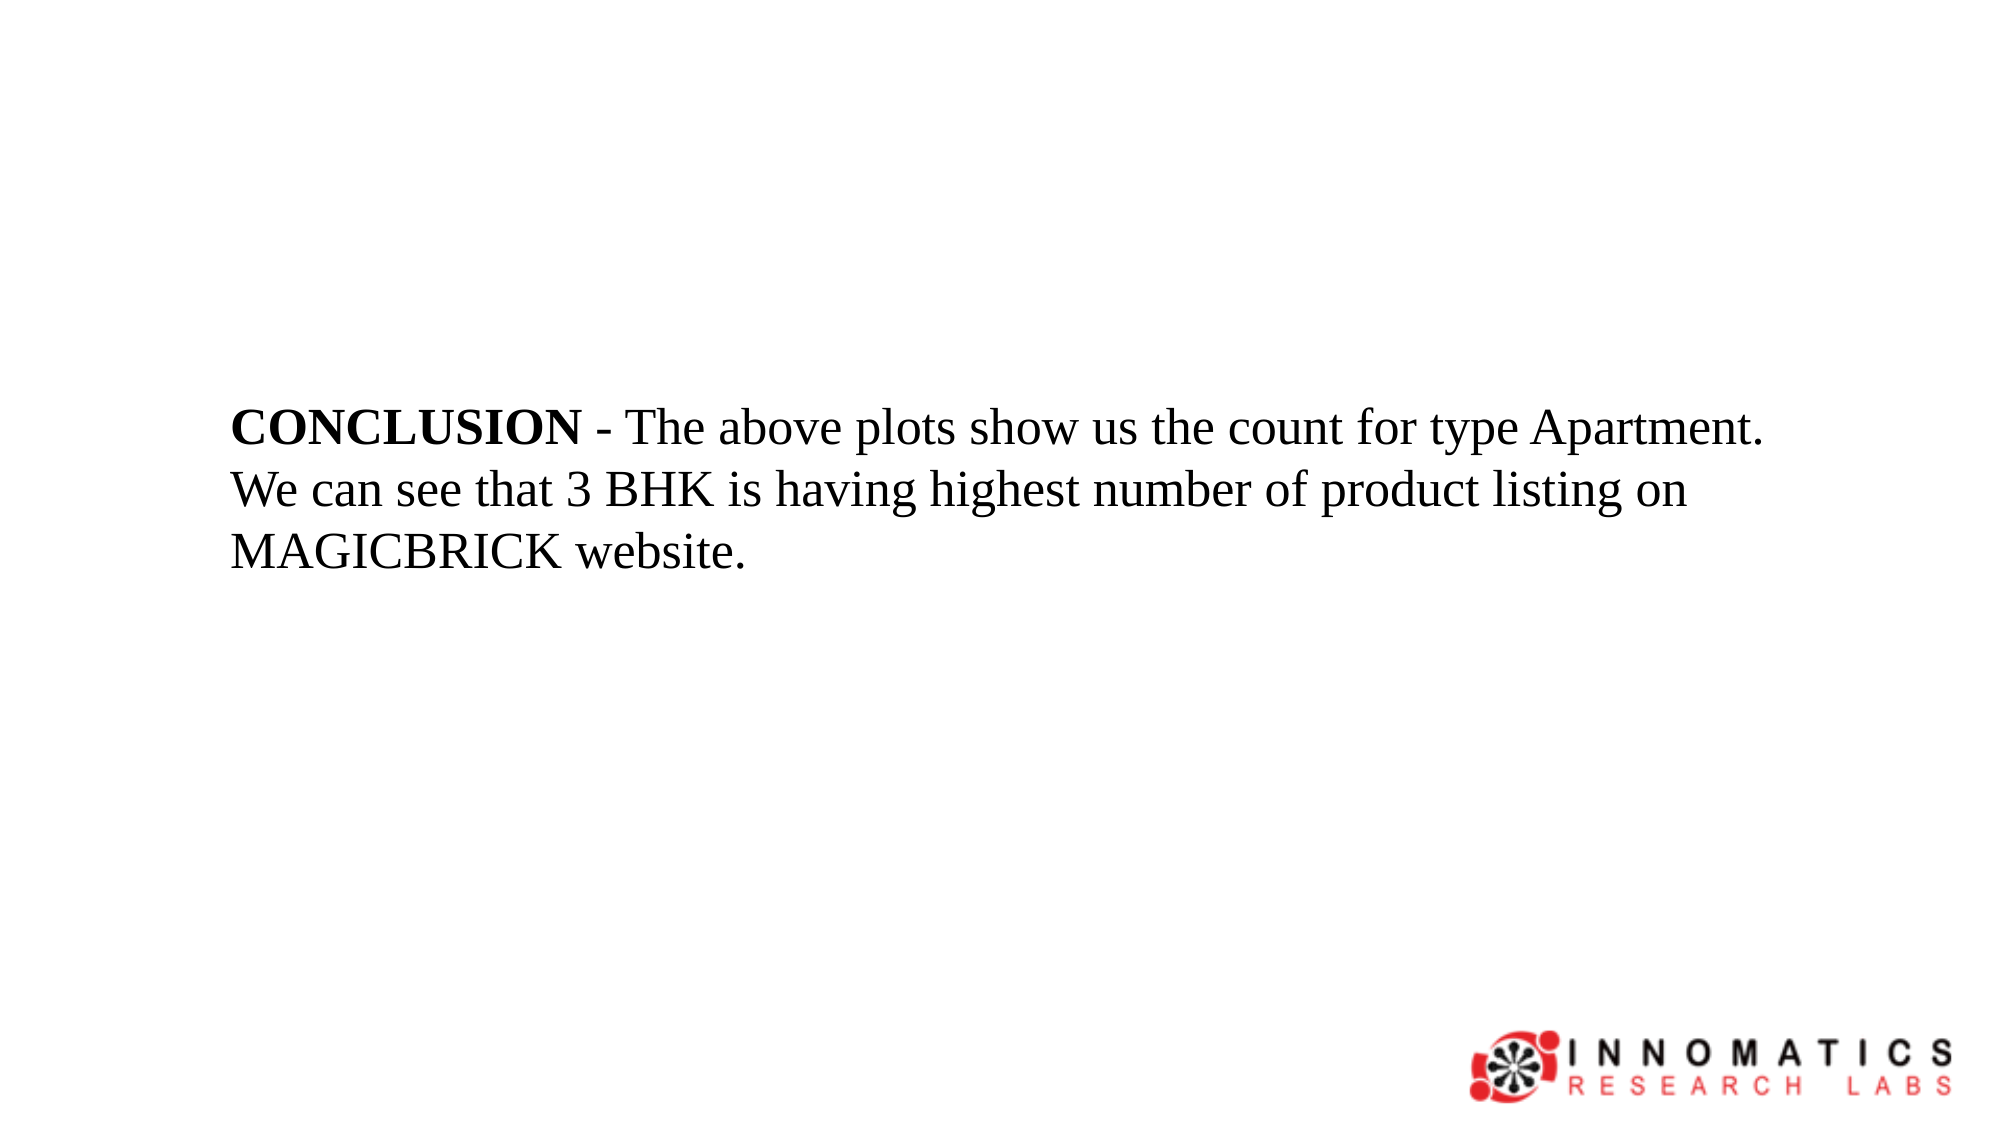

CONCLUSION - The above plots show us the count for type Apartment. We can see that 3 BHK is having highest number of product listing on MAGICBRICK website.